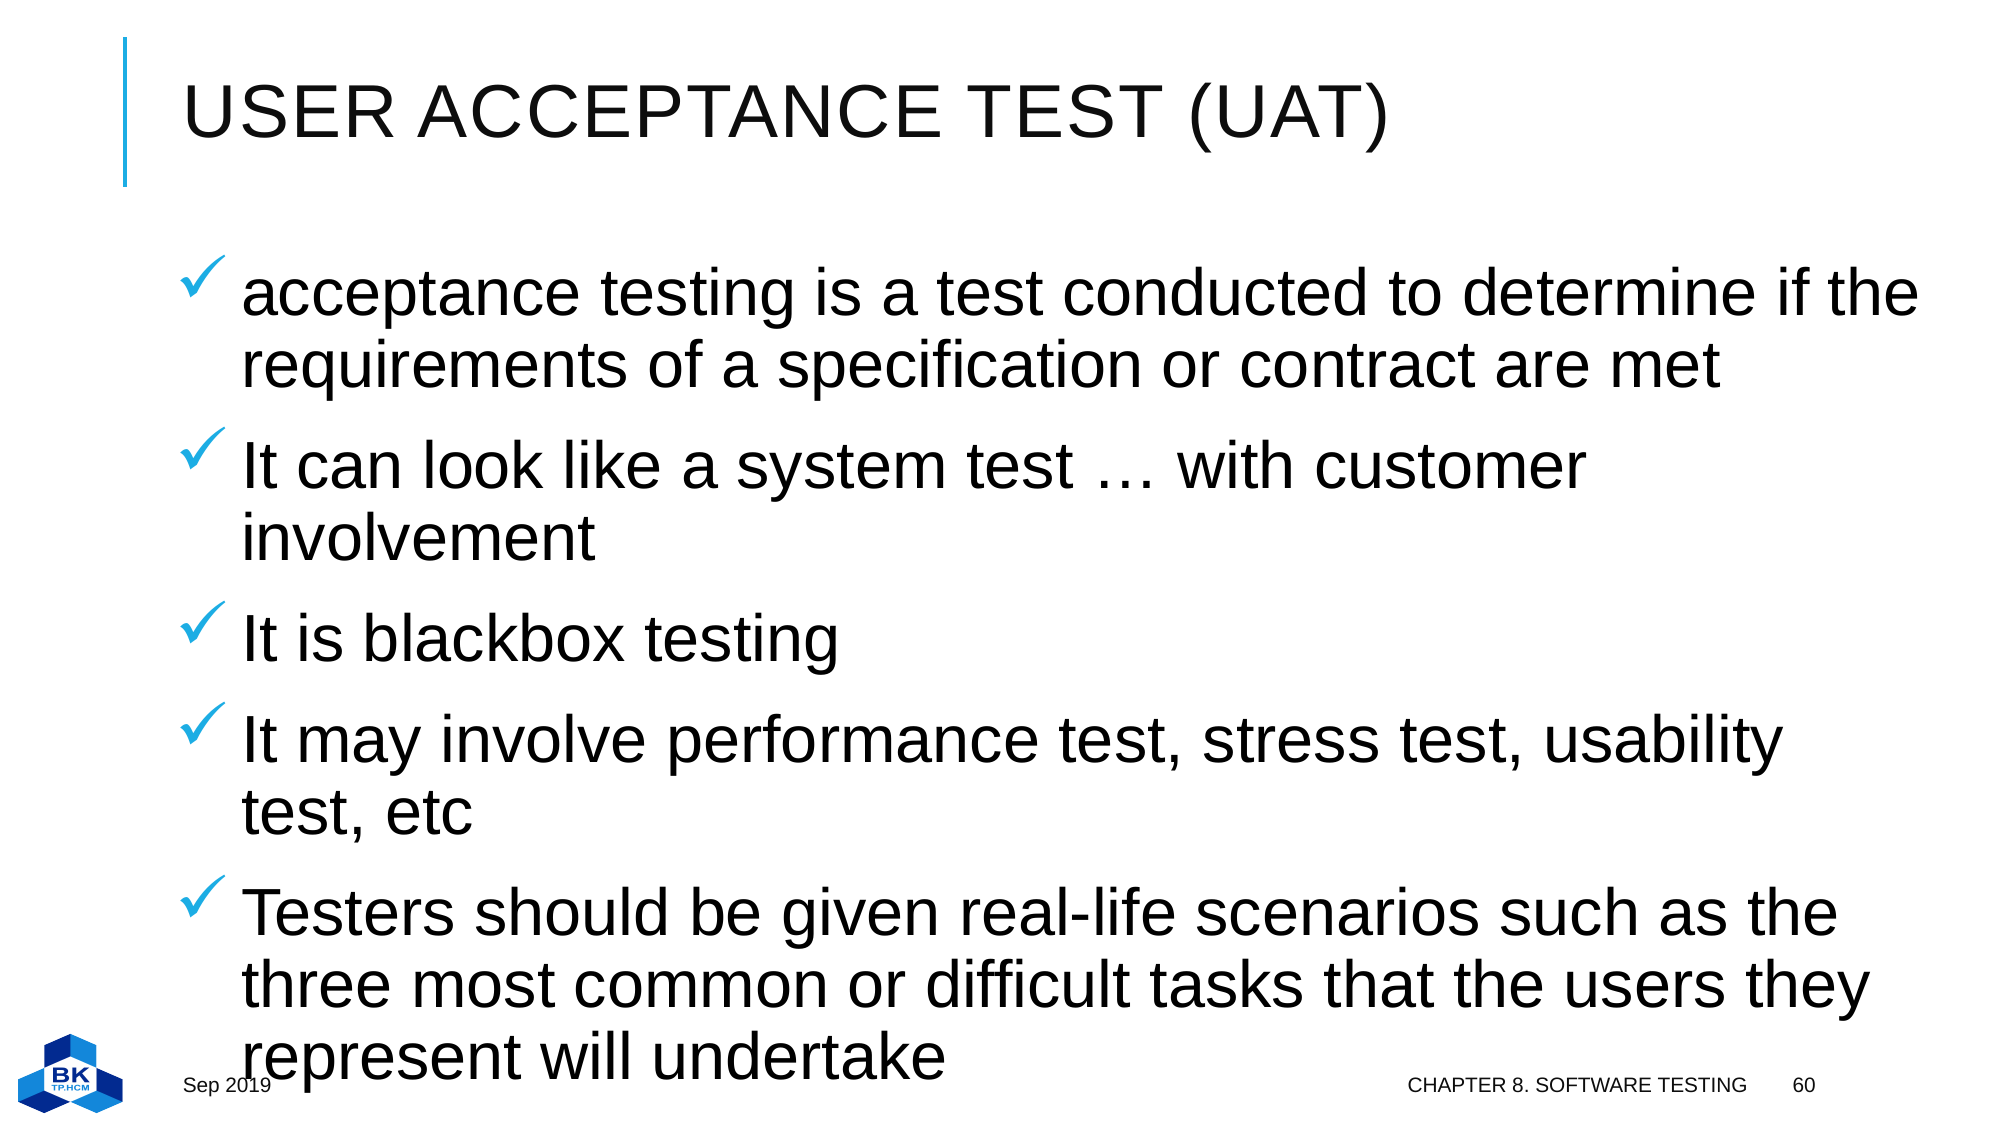

# USER ACCEPTANCE TEST (UAT)
acceptance testing is a test conducted to determine if the requirements of a specification or contract are met
It can look like a system test … with customer involvement
It is blackbox testing
It may involve performance test, stress test, usability test, etc
Testers should be given real-life scenarios such as the three most common or difficult tasks that the users they represent will undertake
Sep 2019
Chapter 8. Software testing
60